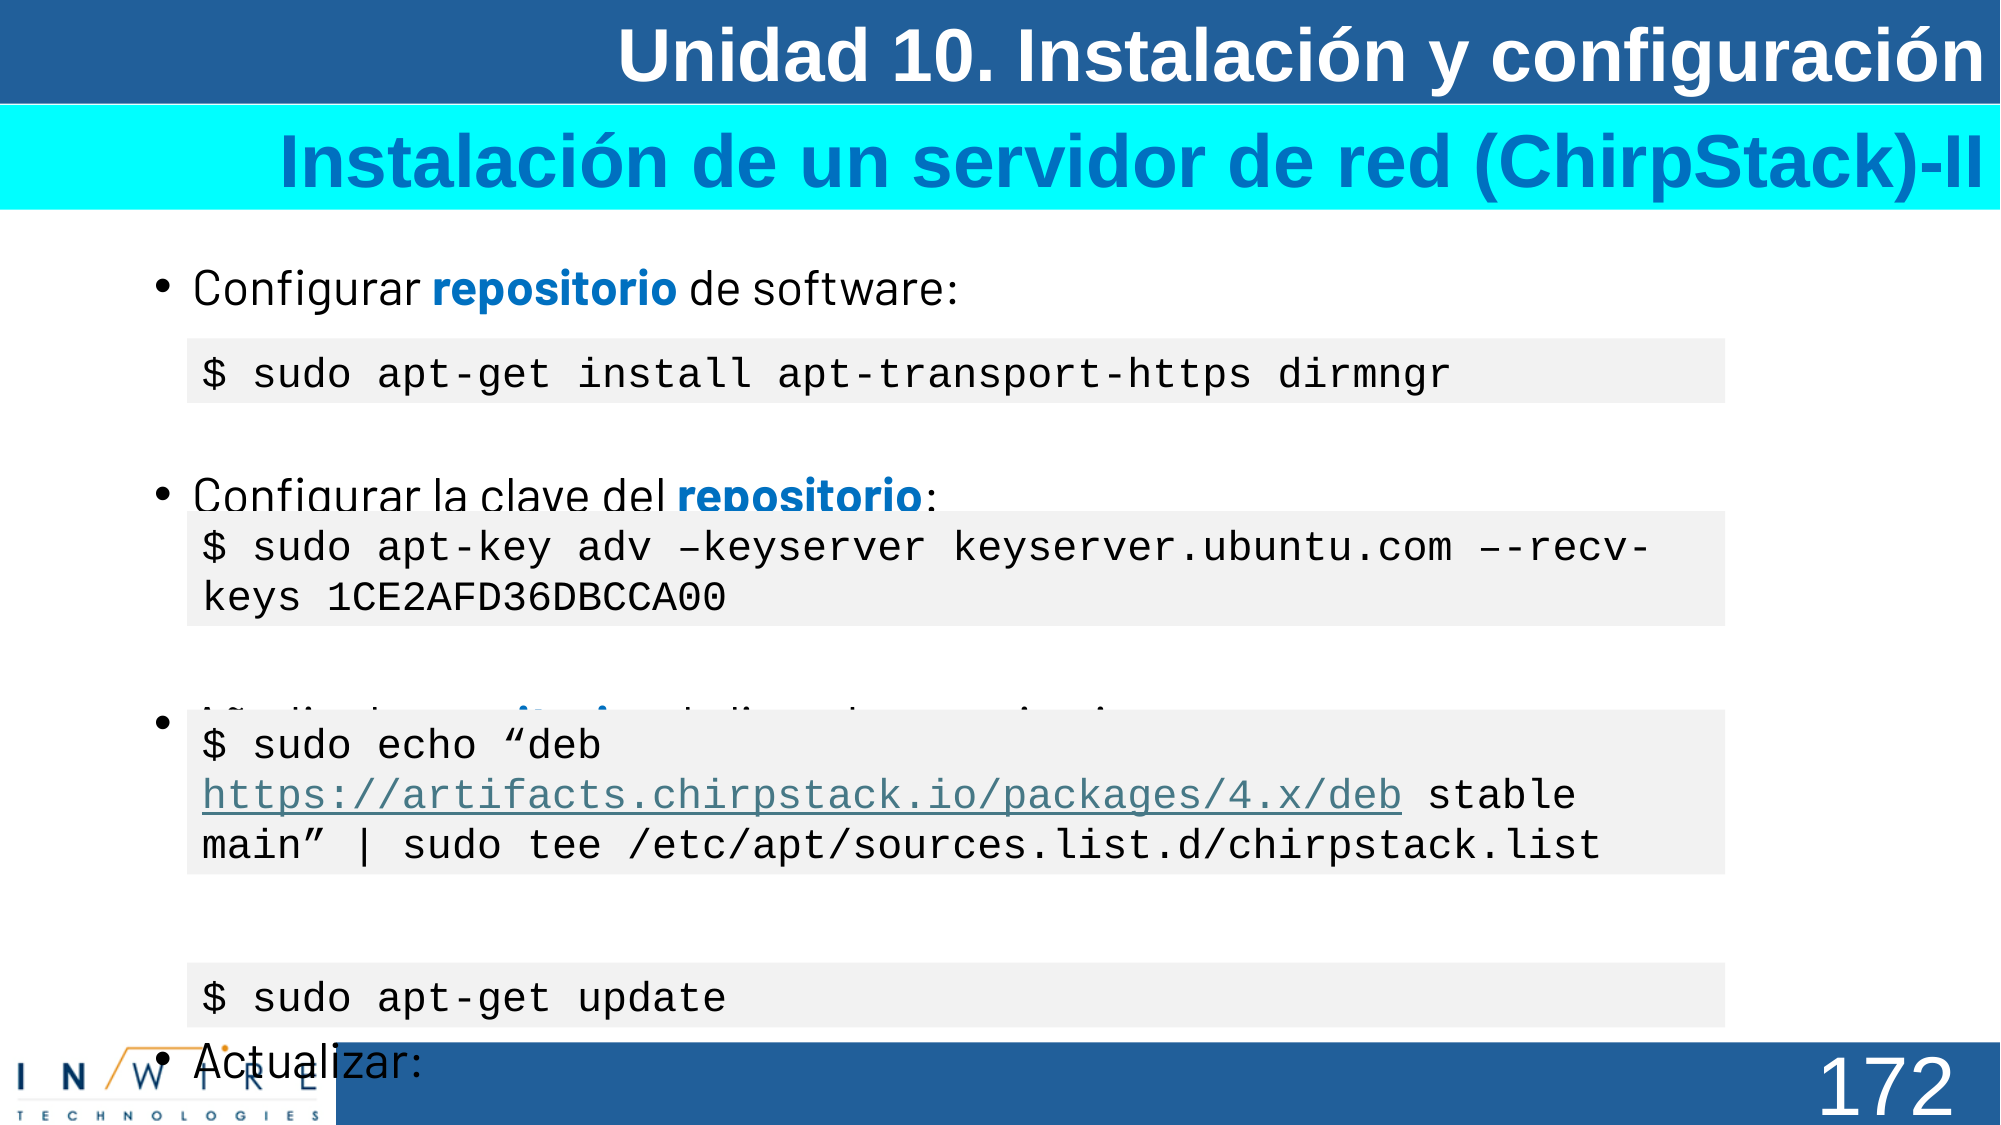

Unidad 10. Instalación y configuración
# Día 1
Instalación de un servidor de red (ChirpStack)-II
Configurar repositorio de software:

Configurar la clave del repositorio:

Añadir el repositorio a la lista de repositorios:

Actualizar:

$ sudo apt-get install apt-transport-https dirmngr
$ sudo apt-key adv –keyserver keyserver.ubuntu.com –-recv-keys 1CE2AFD36DBCCA00
$ sudo echo “deb https://artifacts.chirpstack.io/packages/4.x/deb stable main” | sudo tee /etc/apt/sources.list.d/chirpstack.list
$ sudo apt-get update